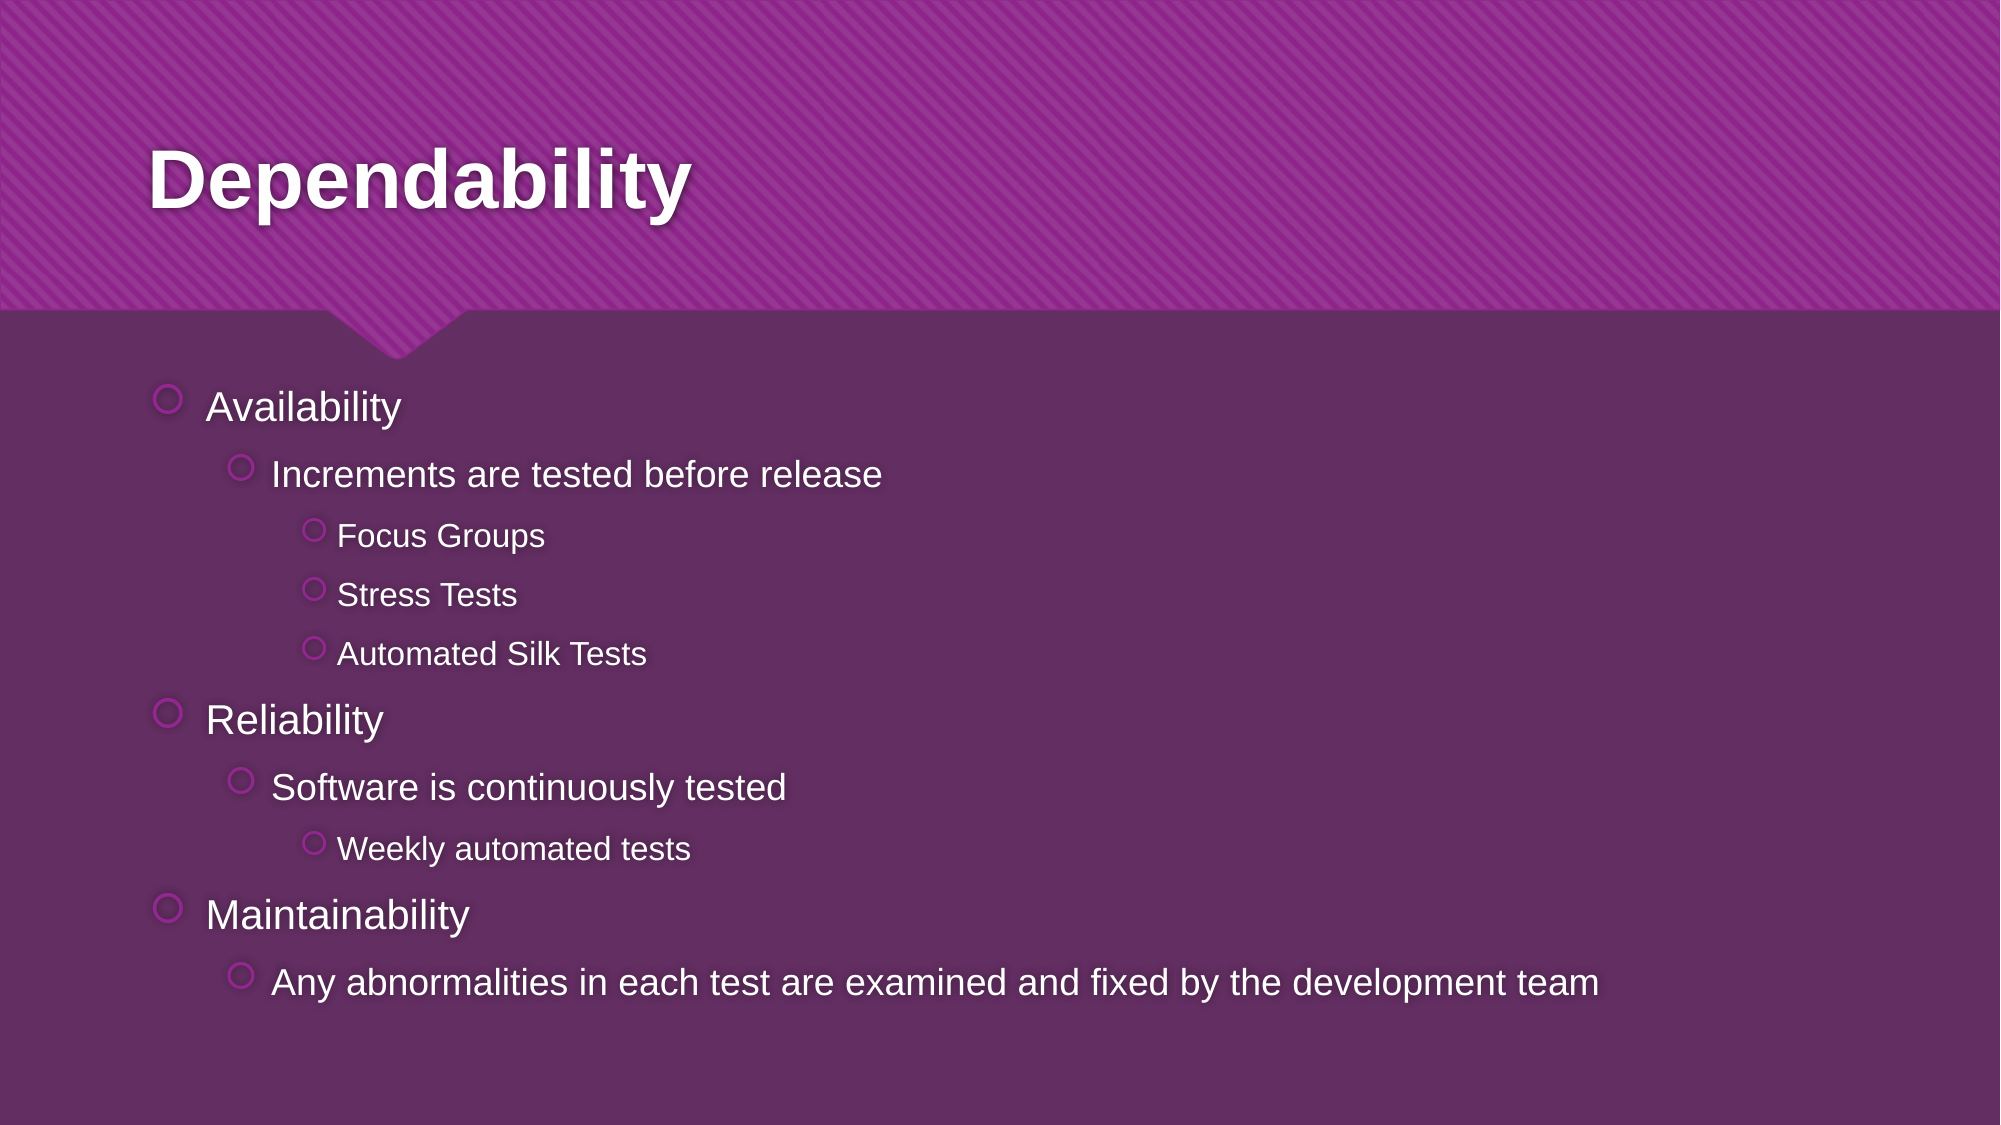

# Dependability
Availability
Increments are tested before release
Focus Groups
Stress Tests
Automated Silk Tests
Reliability
Software is continuously tested
Weekly automated tests
Maintainability
Any abnormalities in each test are examined and fixed by the development team